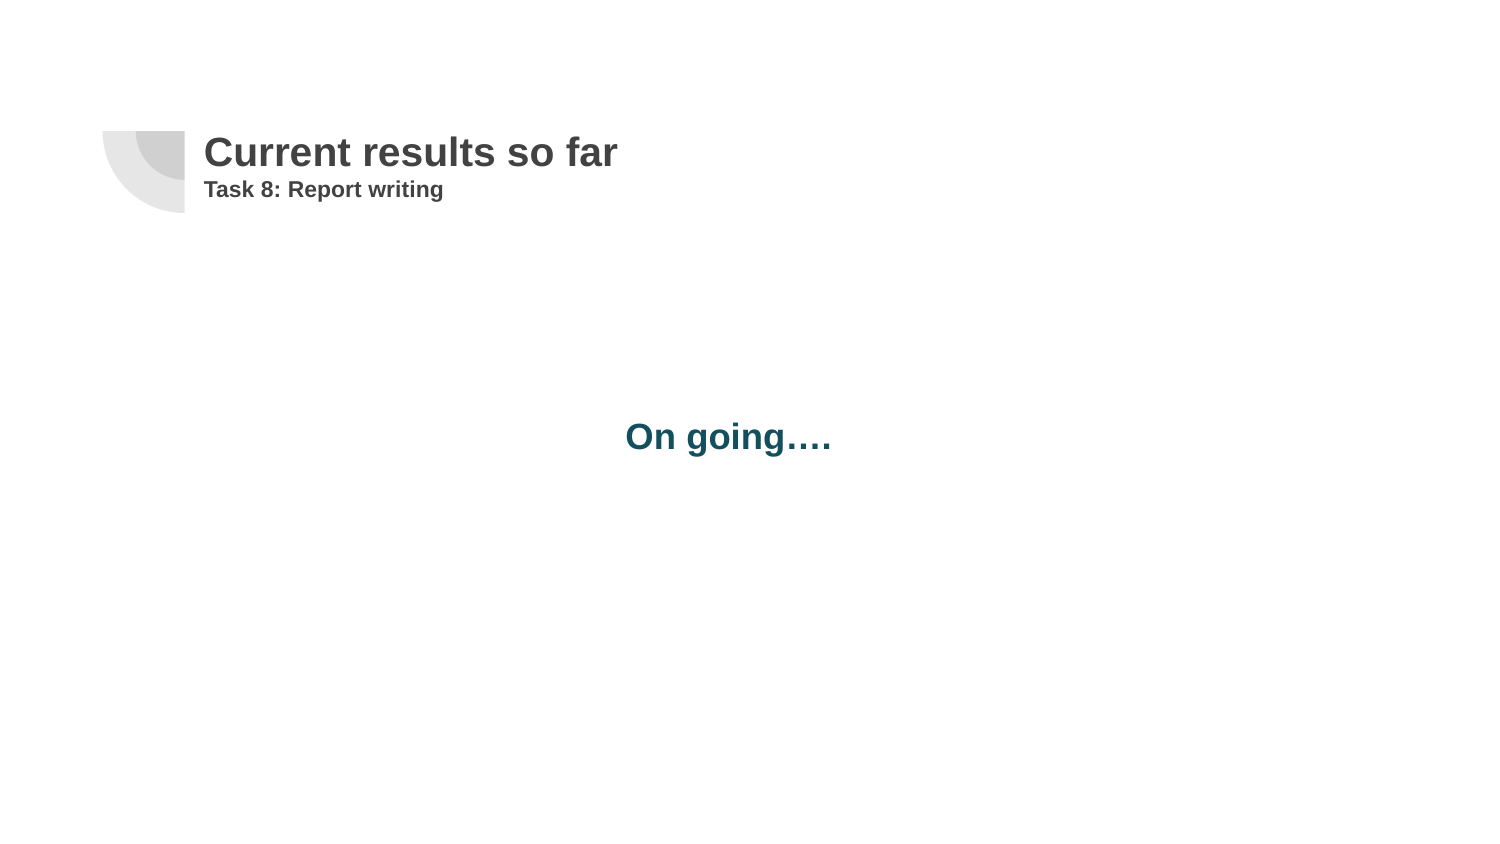

# Current results so far
Task 8: Report writing
On going….